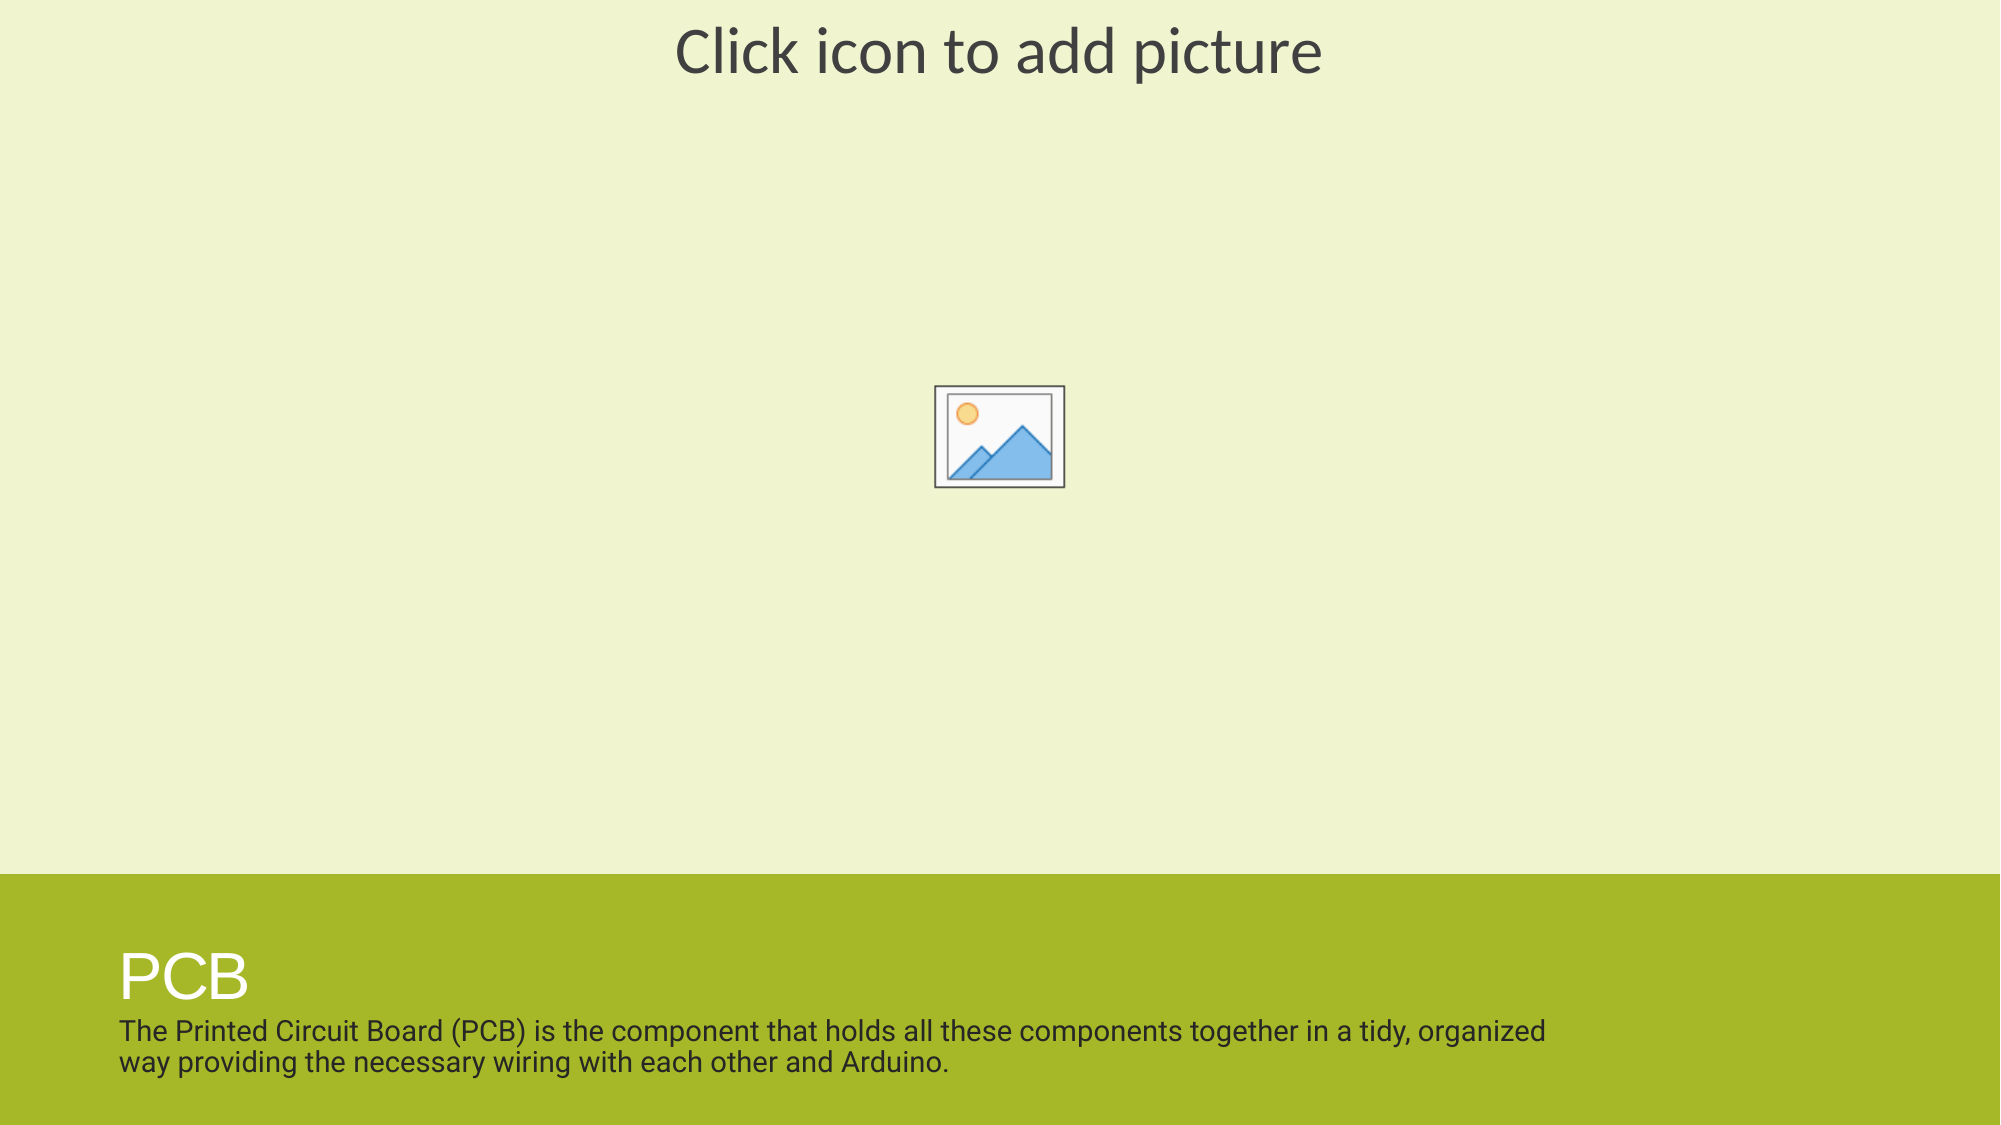

# PCB
The Printed Circuit Board (PCB) is the component that holds all these components together in a tidy, organized way providing the necessary wiring with each other and Arduino.